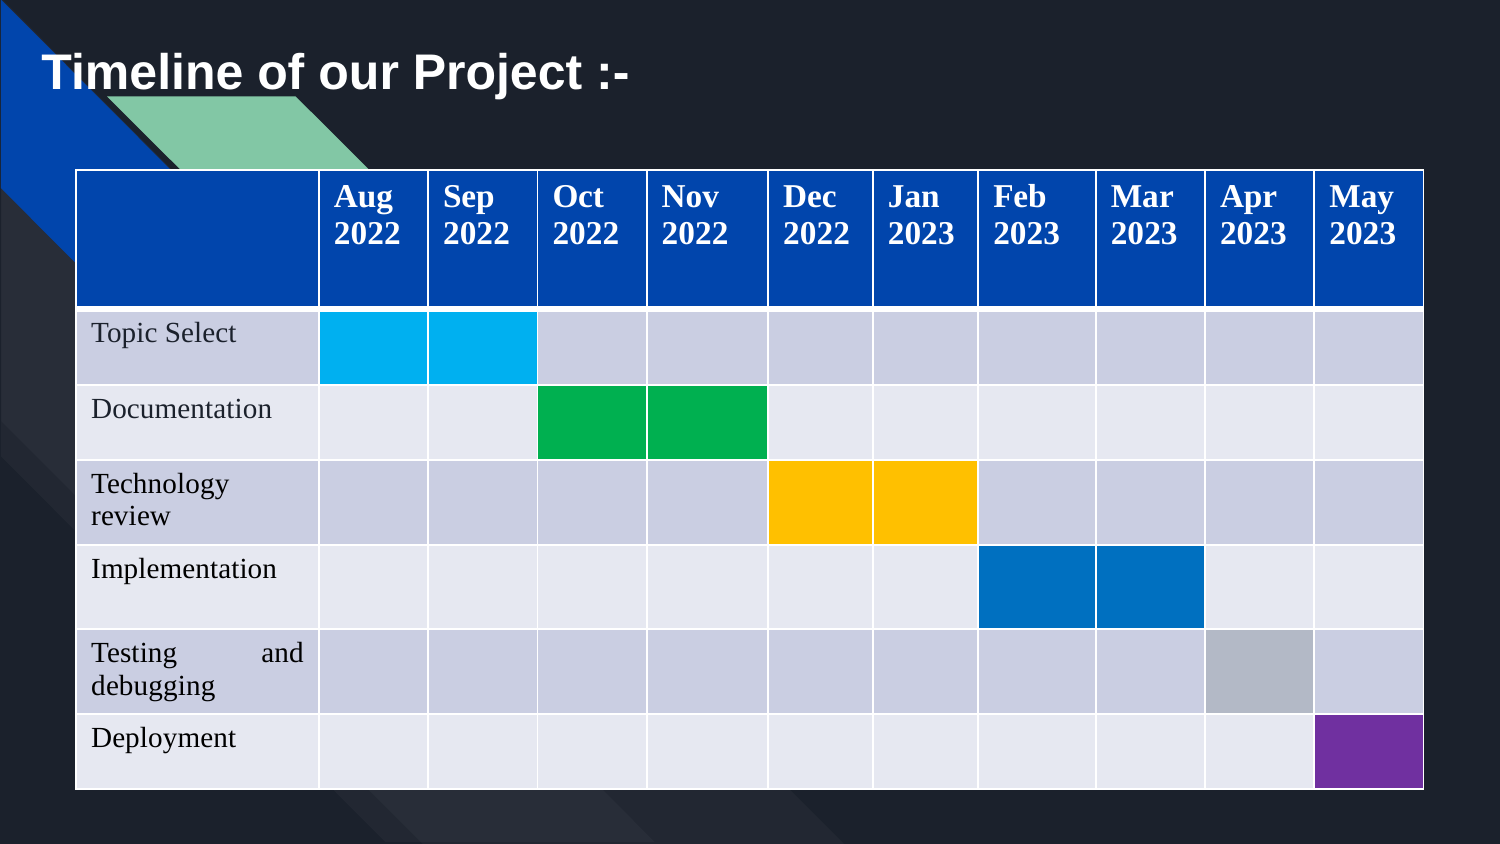

Plan of Work
Timeline of our Project :-
|  | Aug 2022 | Sep 2022 | Oct 2022 | Nov 2022 | Dec 2022 | Jan 2023 | Feb 2023 | Mar 2023 | Apr 2023 | May2023 |
| --- | --- | --- | --- | --- | --- | --- | --- | --- | --- | --- |
| Topic Select |  |  |  |  |  |  |  |  |  |  |
| Documentation |  |  |  |  |  |  |  |  |  |  |
| Technology review |  |  |  |  |  |  |  |  |  |  |
| Implementation |  |  |  |  |  |  |  |  |  |  |
| Testing and debugging |  |  |  |  |  |  |  |  |  |  |
| Deployment |  |  |  |  |  |  |  |  |  |  |